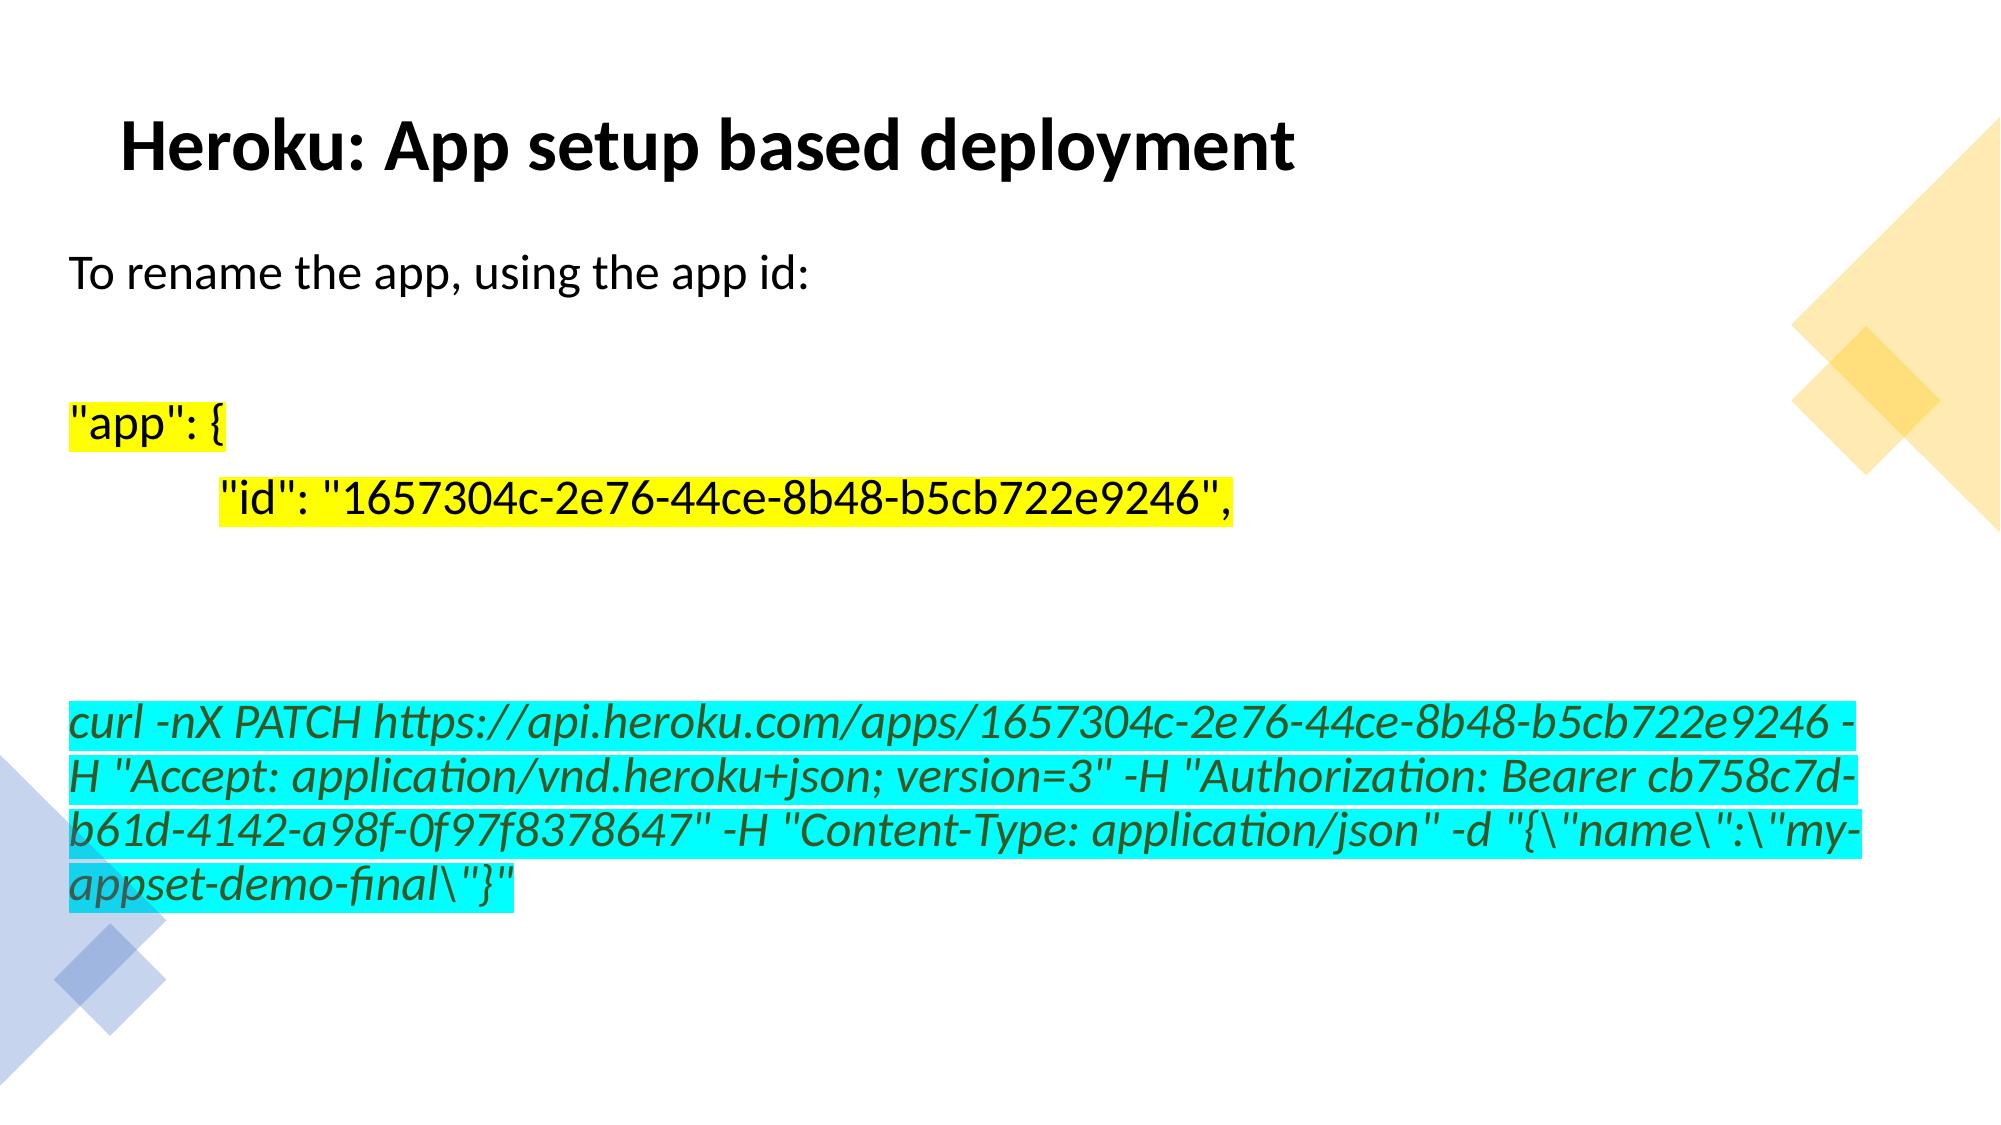

# Heroku: App setup based deployment

To rename the app, using the app id:

"app": {
	"id": "1657304c-2e76-44ce-8b48-b5cb722e9246",

curl -nX PATCH https://api.heroku.com/apps/1657304c-2e76-44ce-8b48-b5cb722e9246 -H "Accept: application/vnd.heroku+json; version=3" -H "Authorization: Bearer cb758c7d-b61d-4142-a98f-0f97f8378647" -H "Content-Type: application/json" -d "{\"name\":\"my-appset-demo-final\"}"